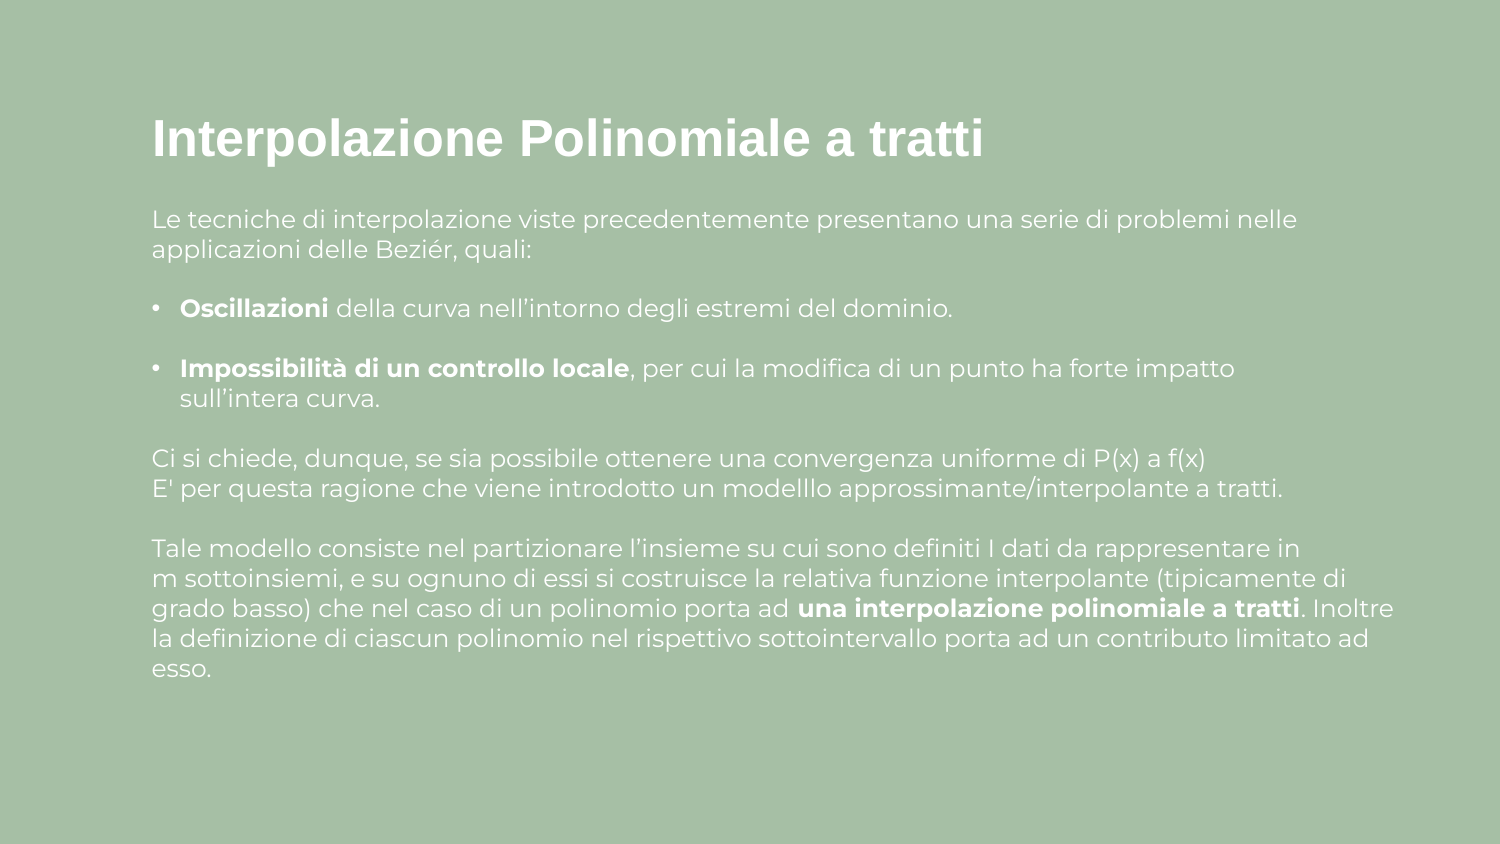

# Interpolazione Polinomiale a tratti
Le tecniche di interpolazione viste precedentemente presentano una serie di problemi nelle applicazioni delle Beziér, quali:

Oscillazioni della curva nell’intorno degli estremi del dominio.

Impossibilità di un controllo locale, per cui la modifica di un punto ha forte impatto sull’intera curva.

Ci si chiede, dunque, se sia possibile ottenere una convergenza uniforme di P(x) a f(x)
E' per questa ragione che viene introdotto un modelllo approssimante/interpolante a tratti.

Tale modello consiste nel partizionare l’insieme su cui sono definiti I dati da rappresentare in m sottoinsiemi, e su ognuno di essi si costruisce la relativa funzione interpolante (tipicamente di grado basso) che nel caso di un polinomio porta ad una interpolazione polinomiale a tratti. Inoltre la definizione di ciascun polinomio nel rispettivo sottointervallo porta ad un contributo limitato ad esso.